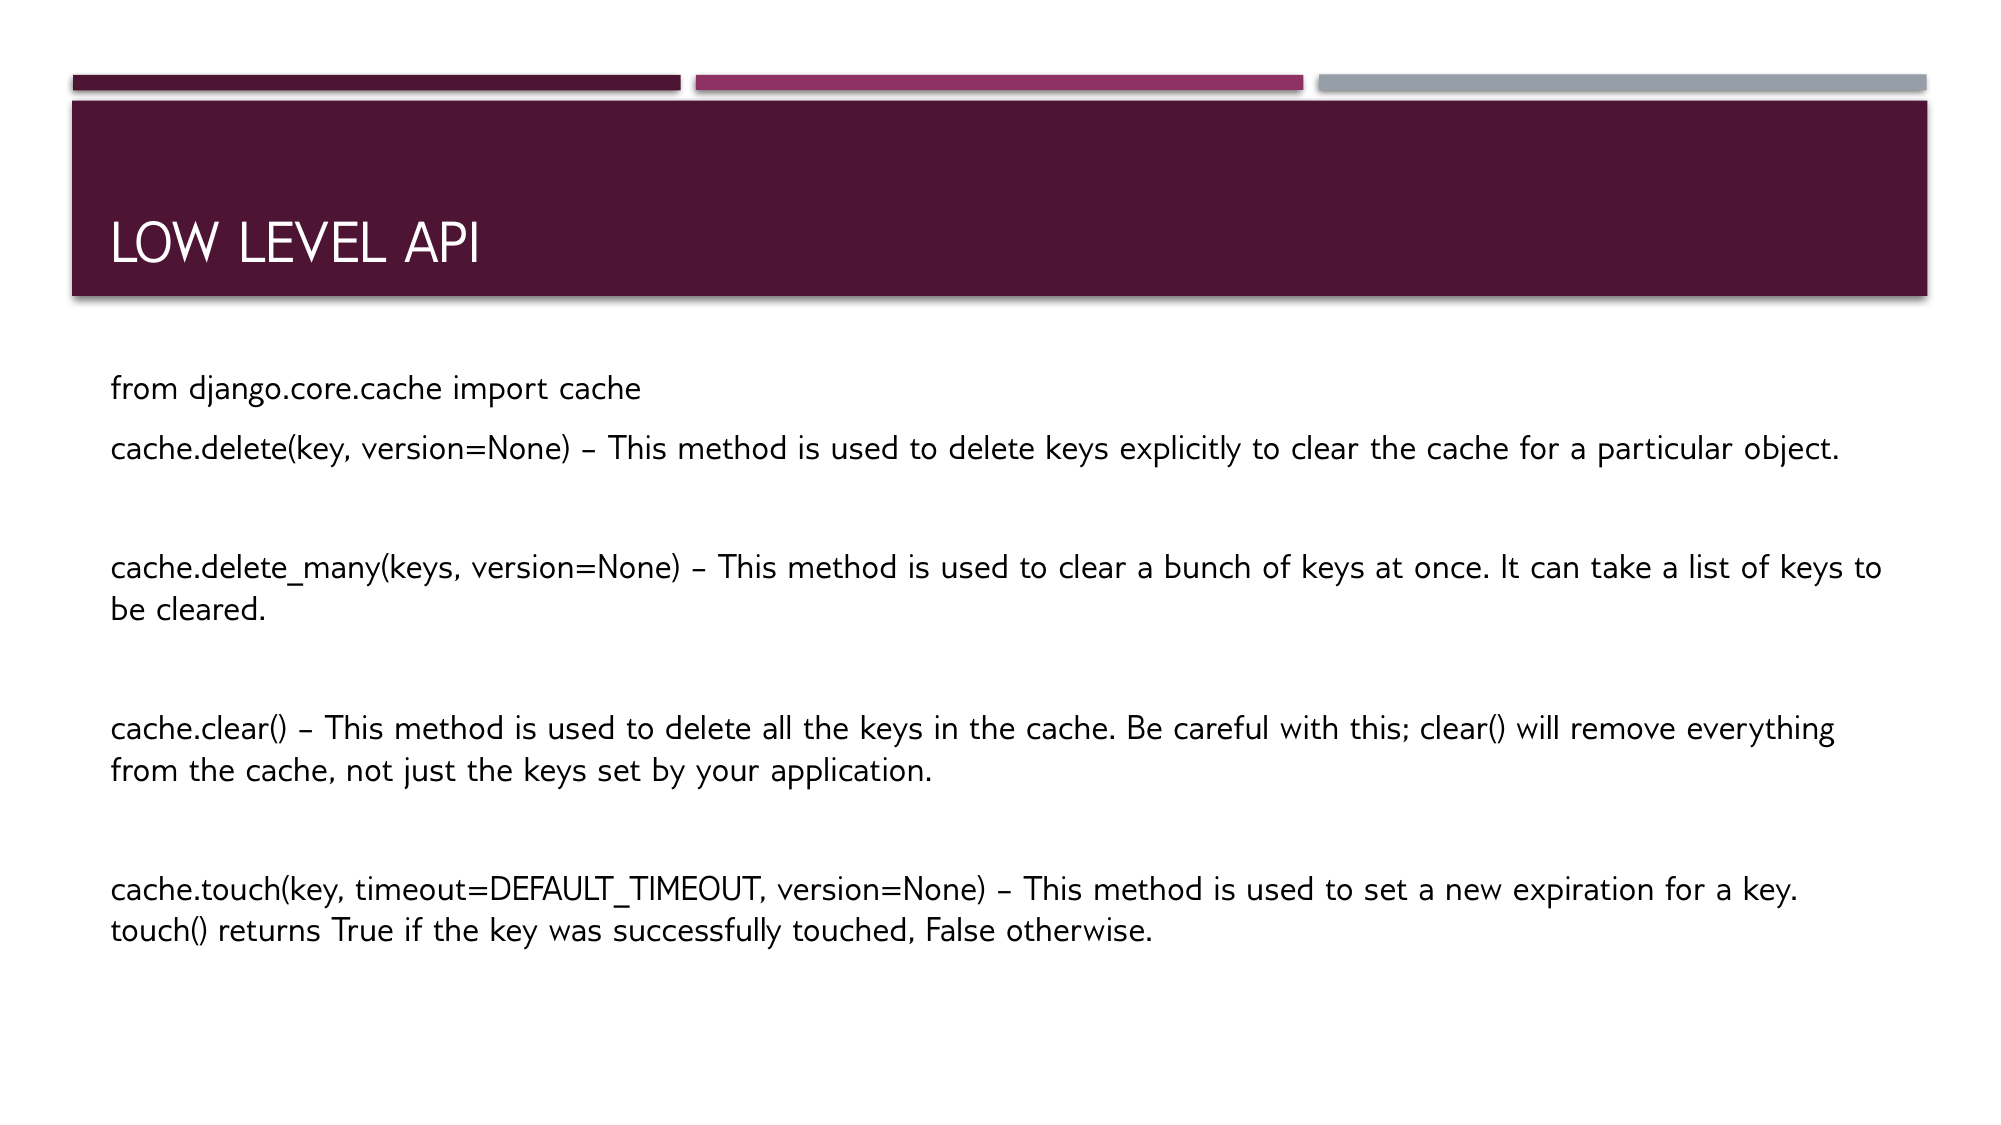

# Low level api
from django.core.cache import cache
cache.delete(key, version=None) – This method is used to delete keys explicitly to clear the cache for a particular object.

cache.delete_many(keys, version=None) – This method is used to clear a bunch of keys at once. It can take a list of keys to be cleared.

cache.clear() – This method is used to delete all the keys in the cache. Be careful with this; clear() will remove everything from the cache, not just the keys set by your application.

cache.touch(key, timeout=DEFAULT_TIMEOUT, version=None) – This method is used to set a new expiration for a key. touch() returns True if the key was successfully touched, False otherwise.